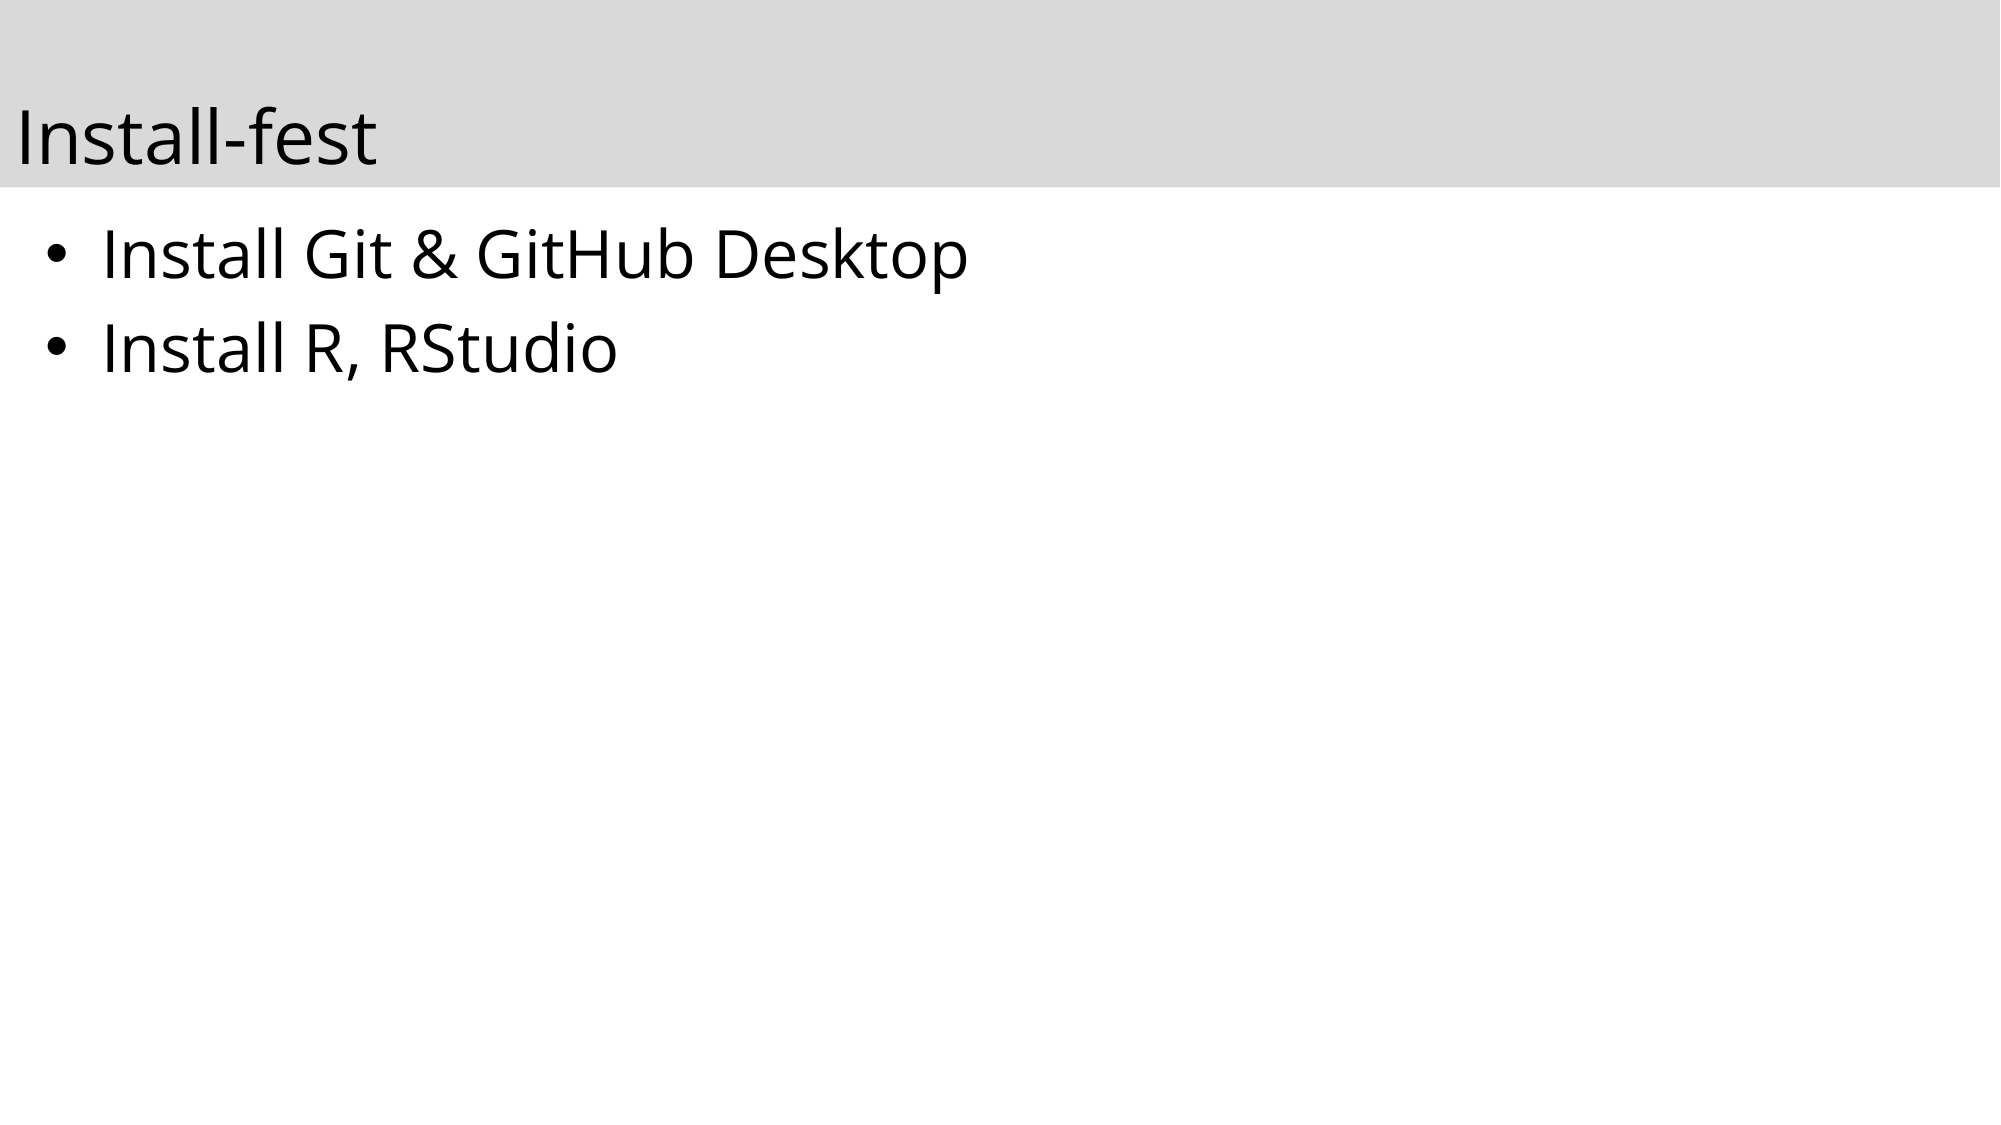

# Install-fest
Install Git & GitHub Desktop
Install R, RStudio